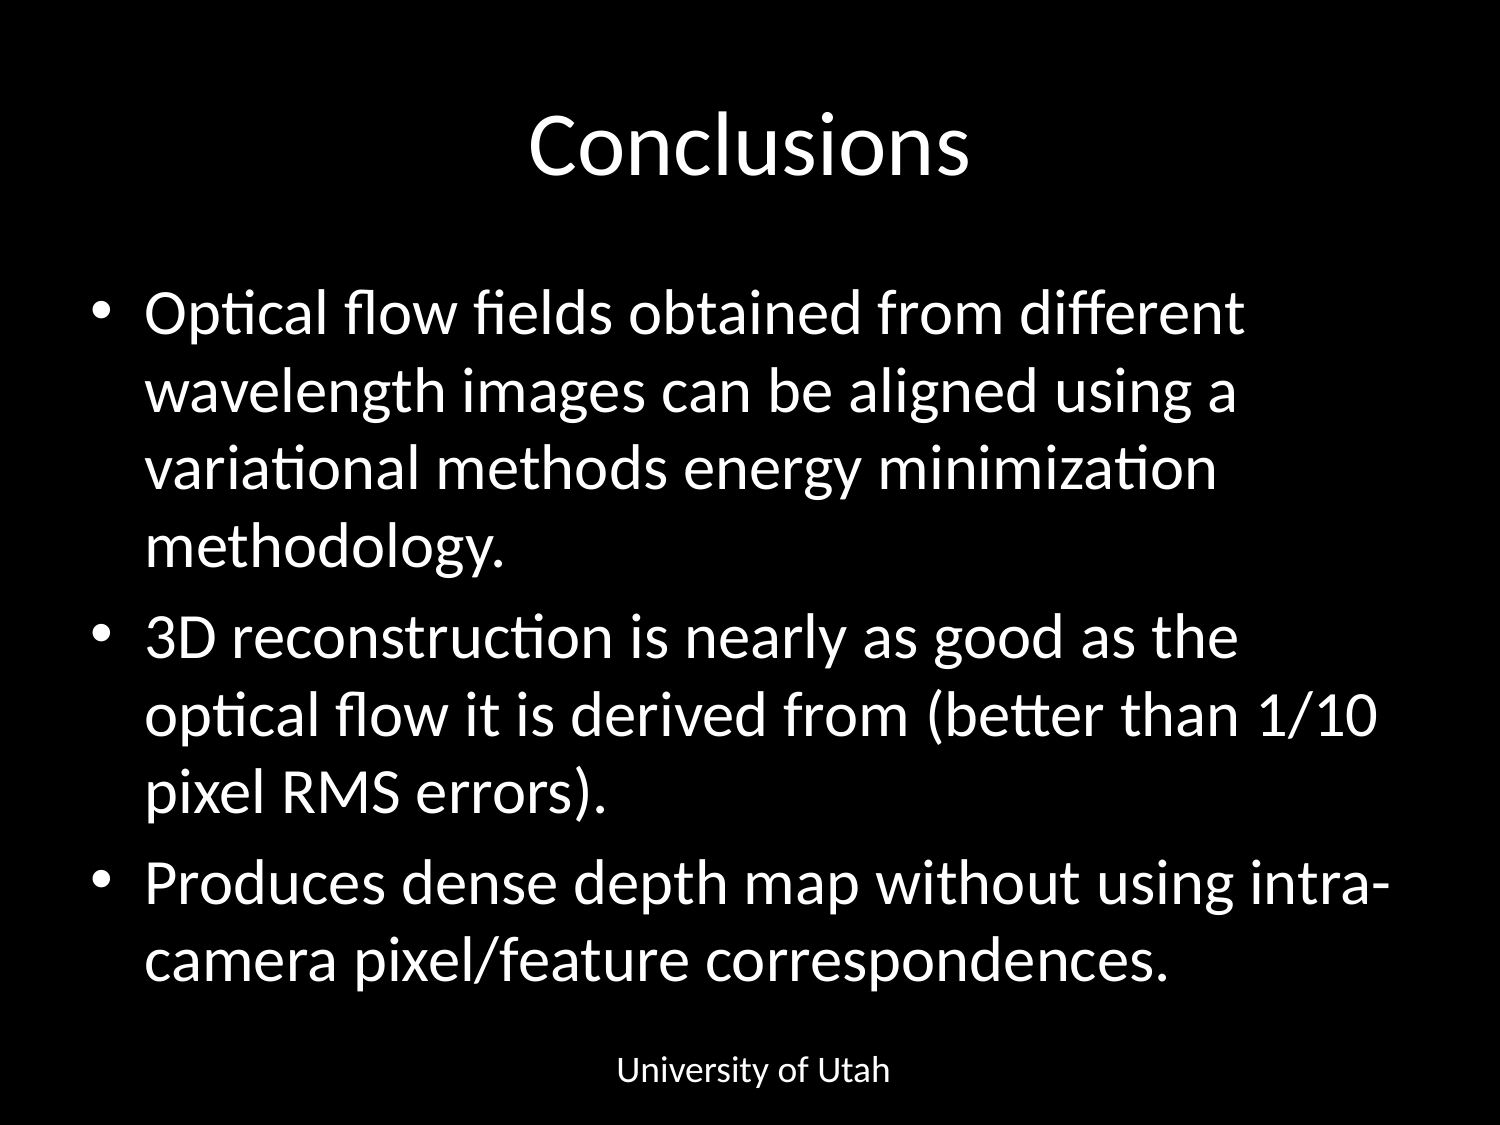

# Conclusions
Optical flow fields obtained from different wavelength images can be aligned using a variational methods energy minimization methodology.
3D reconstruction is nearly as good as the optical flow it is derived from (better than 1/10 pixel RMS errors).
Produces dense depth map without using intra-camera pixel/feature correspondences.

University of Utah